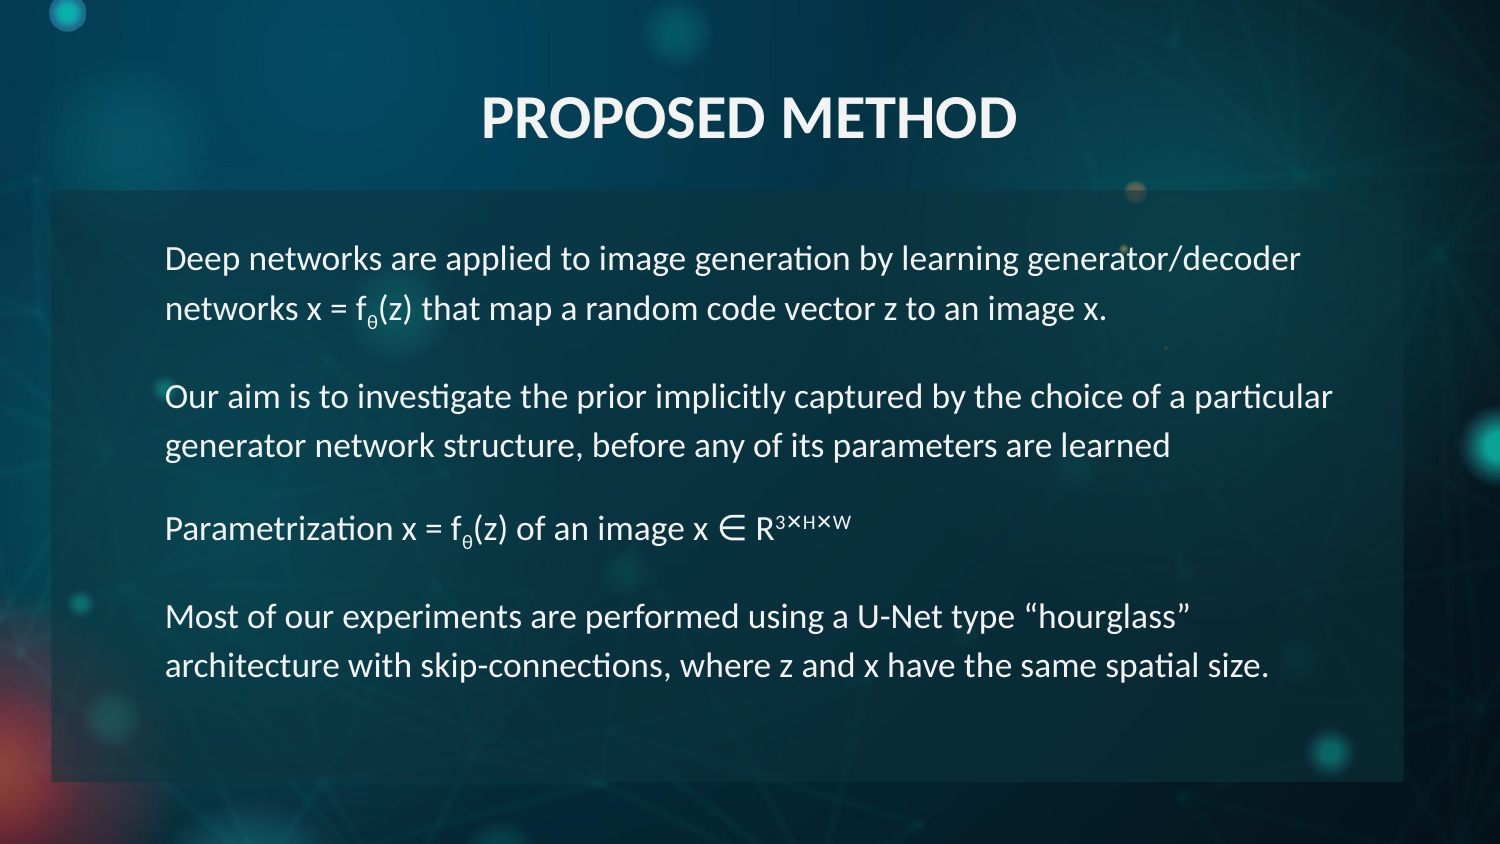

# PROPOSED METHOD
Deep networks are applied to image generation by learning generator/decoder networks x = fθ(z) that map a random code vector z to an image x.
Our aim is to investigate the prior implicitly captured by the choice of a particular generator network structure, before any of its parameters are learned
Parametrization x = fθ(z) of an image x ∈ R3✕H✕W
Most of our experiments are performed using a U-Net type “hourglass” architecture with skip-connections, where z and x have the same spatial size.